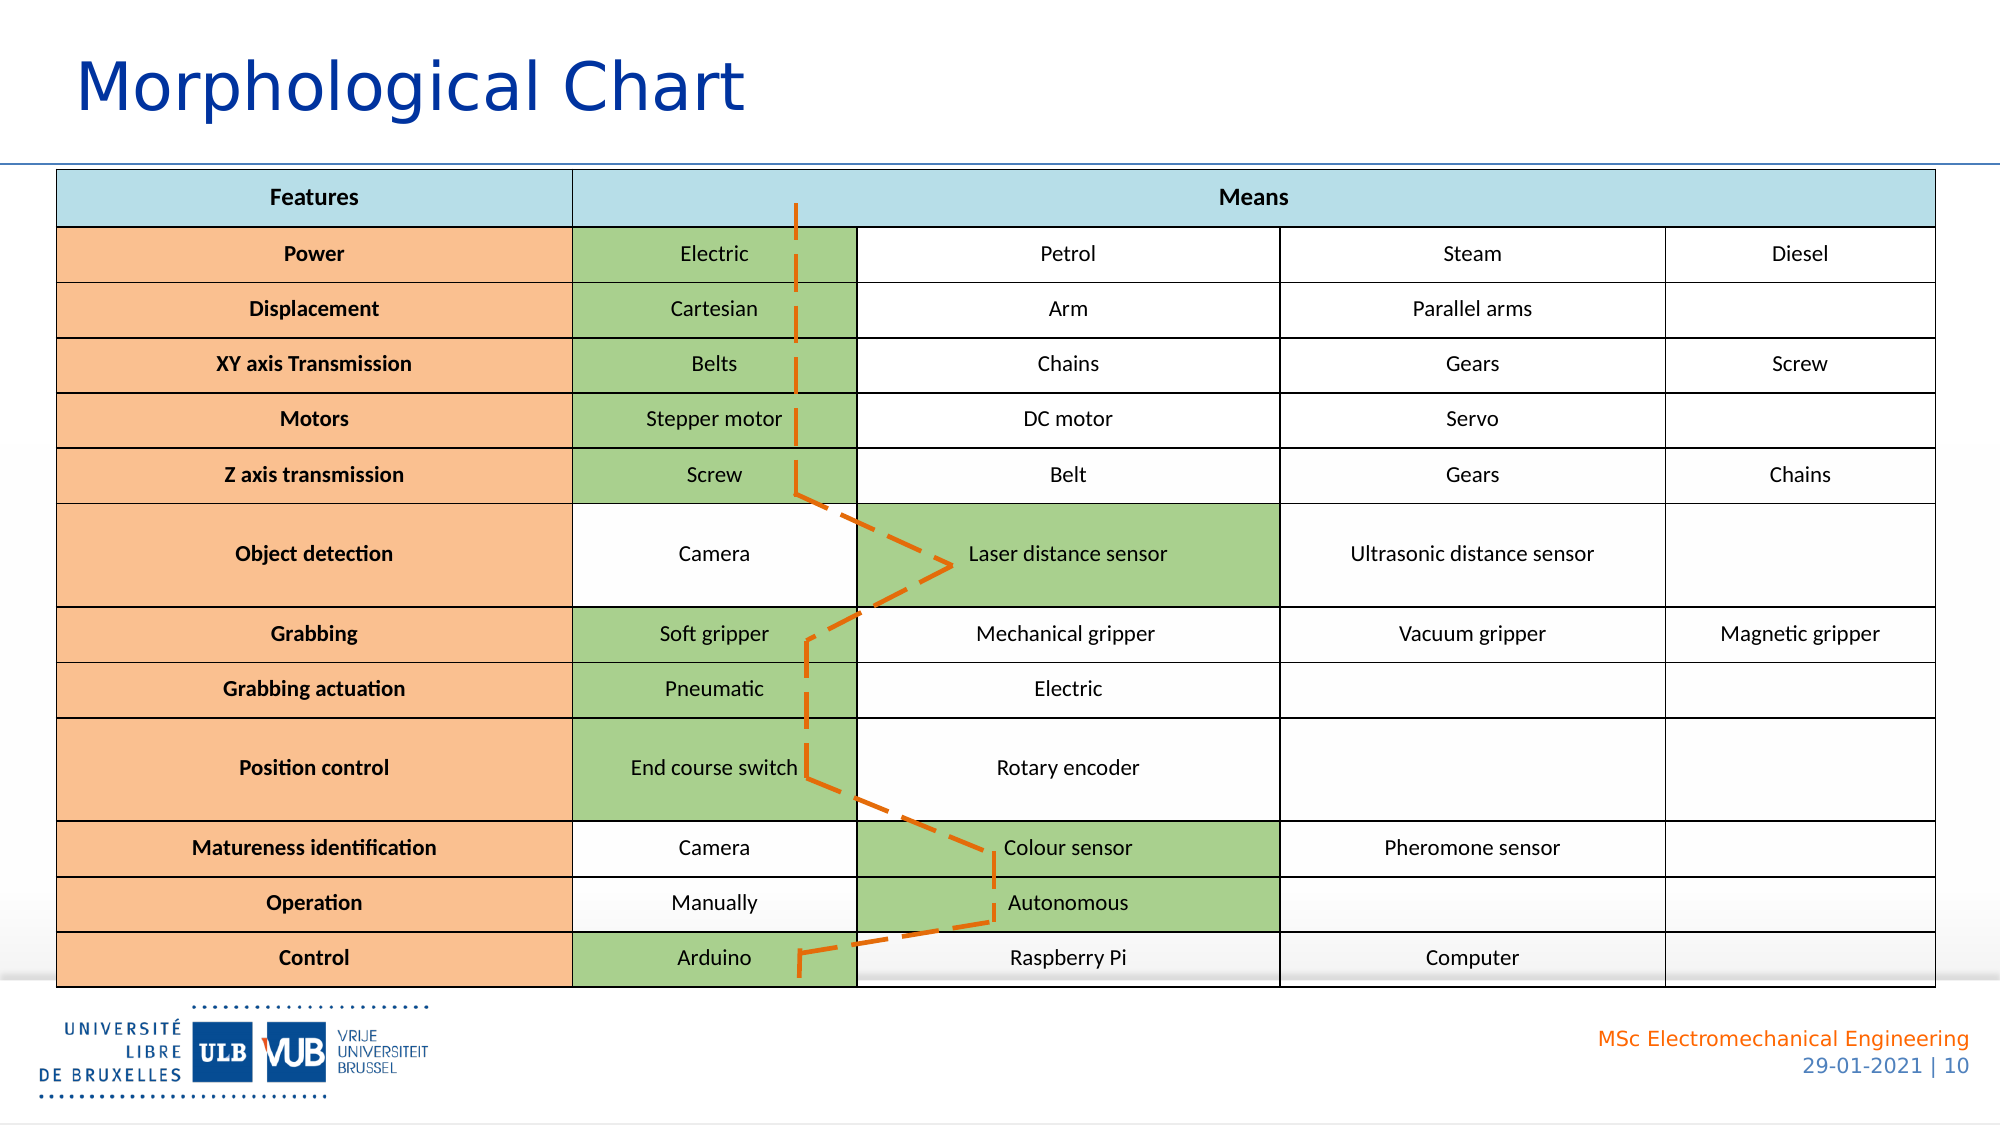

# Morphological Chart
| Features | Means |  |  |  |
| --- | --- | --- | --- | --- |
| Power | Electric | Petrol | Steam | Diesel |
| Displacement | Cartesian | Arm | Parallel arms |  |
| XY axis Transmission | Belts | Chains | Gears | Screw |
| Motors | Stepper motor | DC motor | Servo |  |
| Z axis transmission | Screw | Belt | Gears | Chains |
| Object detection | Camera | Laser distance sensor | Ultrasonic distance sensor |  |
| Grabbing | Soft gripper | Mechanical gripper | Vacuum gripper | Magnetic gripper |
| Grabbing actuation | Pneumatic | Electric |  |  |
| Position control | End course switch | Rotary encoder |  |  |
| Matureness identification | Camera | Colour sensor | Pheromone sensor |  |
| Operation | Manually | Autonomous |  |  |
| Control | Arduino | Raspberry Pi | Computer |  |
MSc Electromechanical Engineering
29-01-2021 | 10